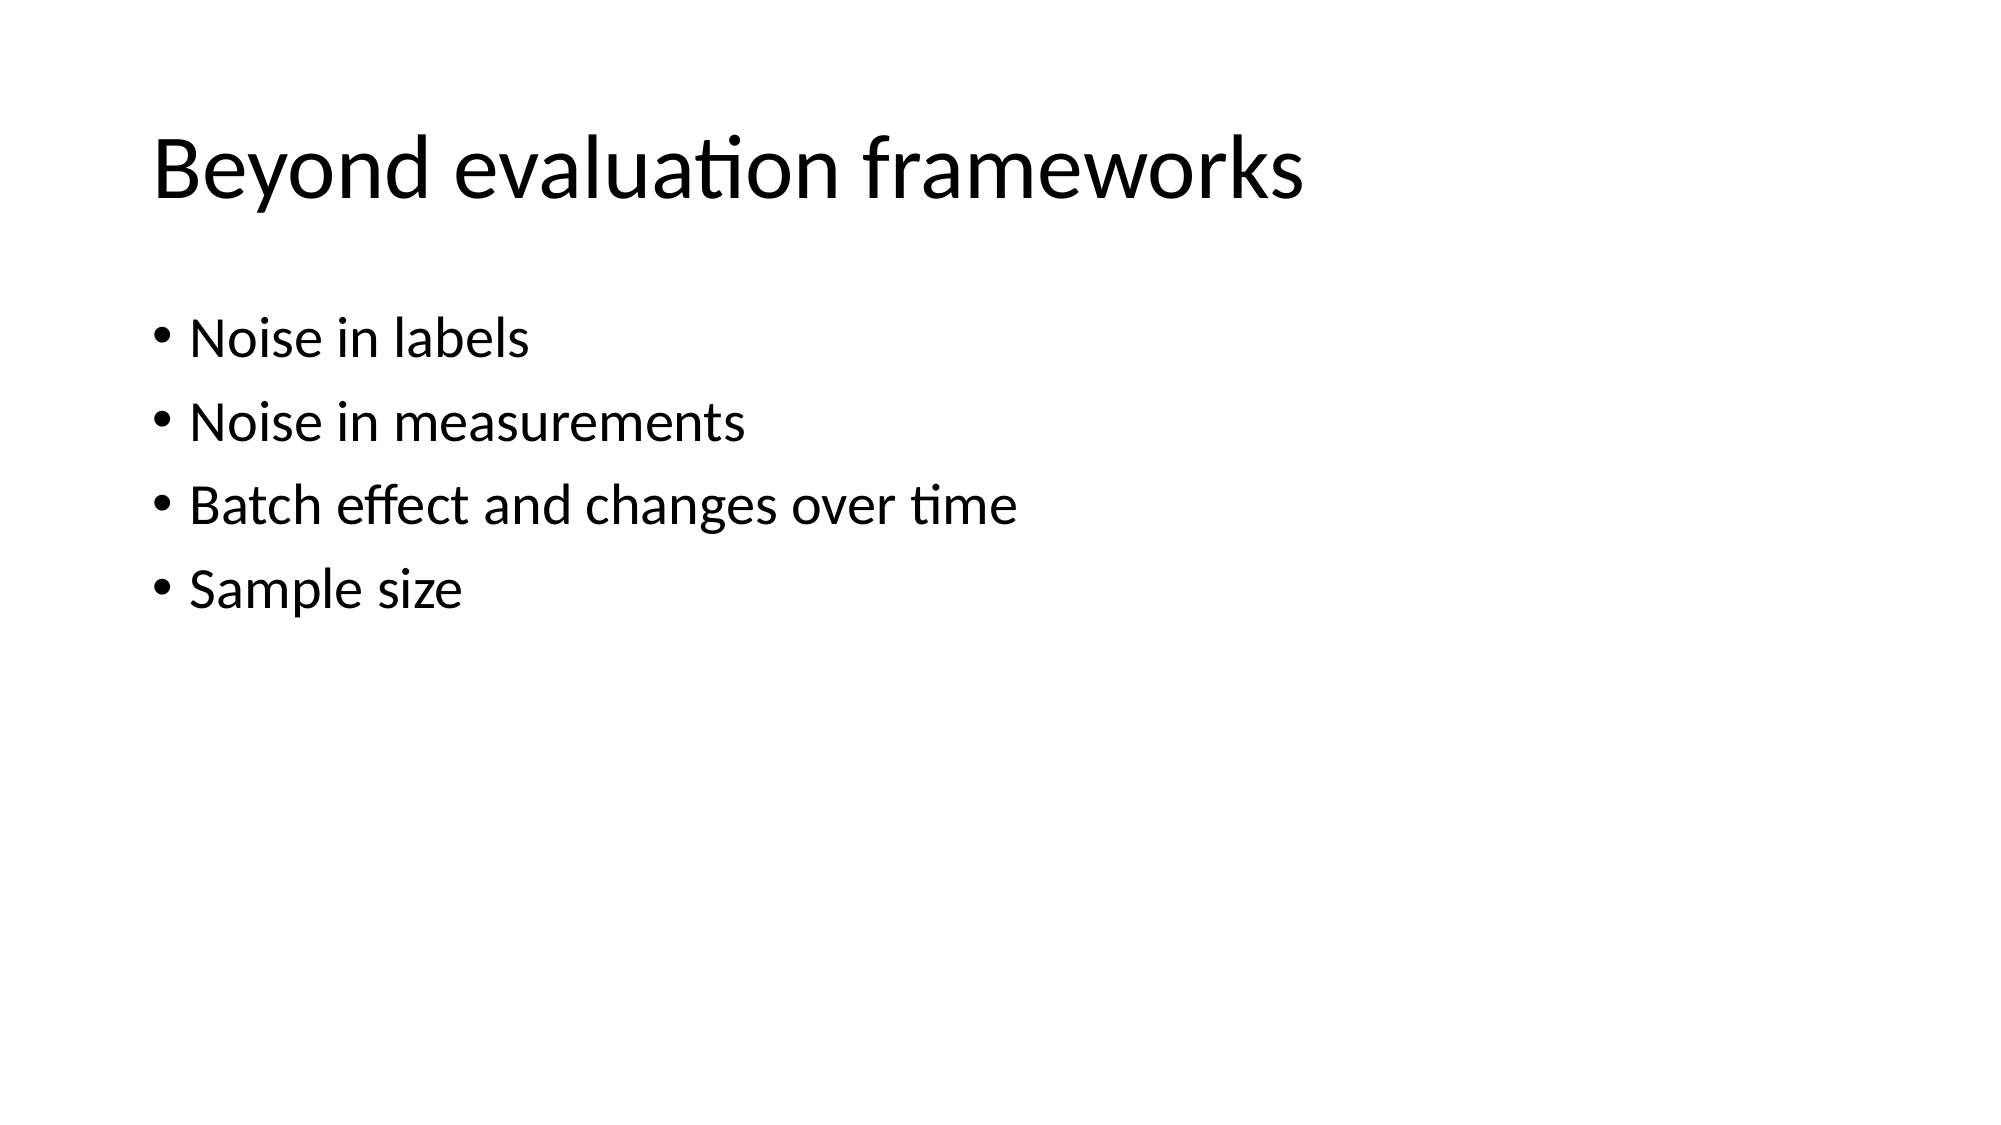

# Beyond evaluation frameworks
Noise in labels
Noise in measurements
Batch effect and changes over time
Sample size